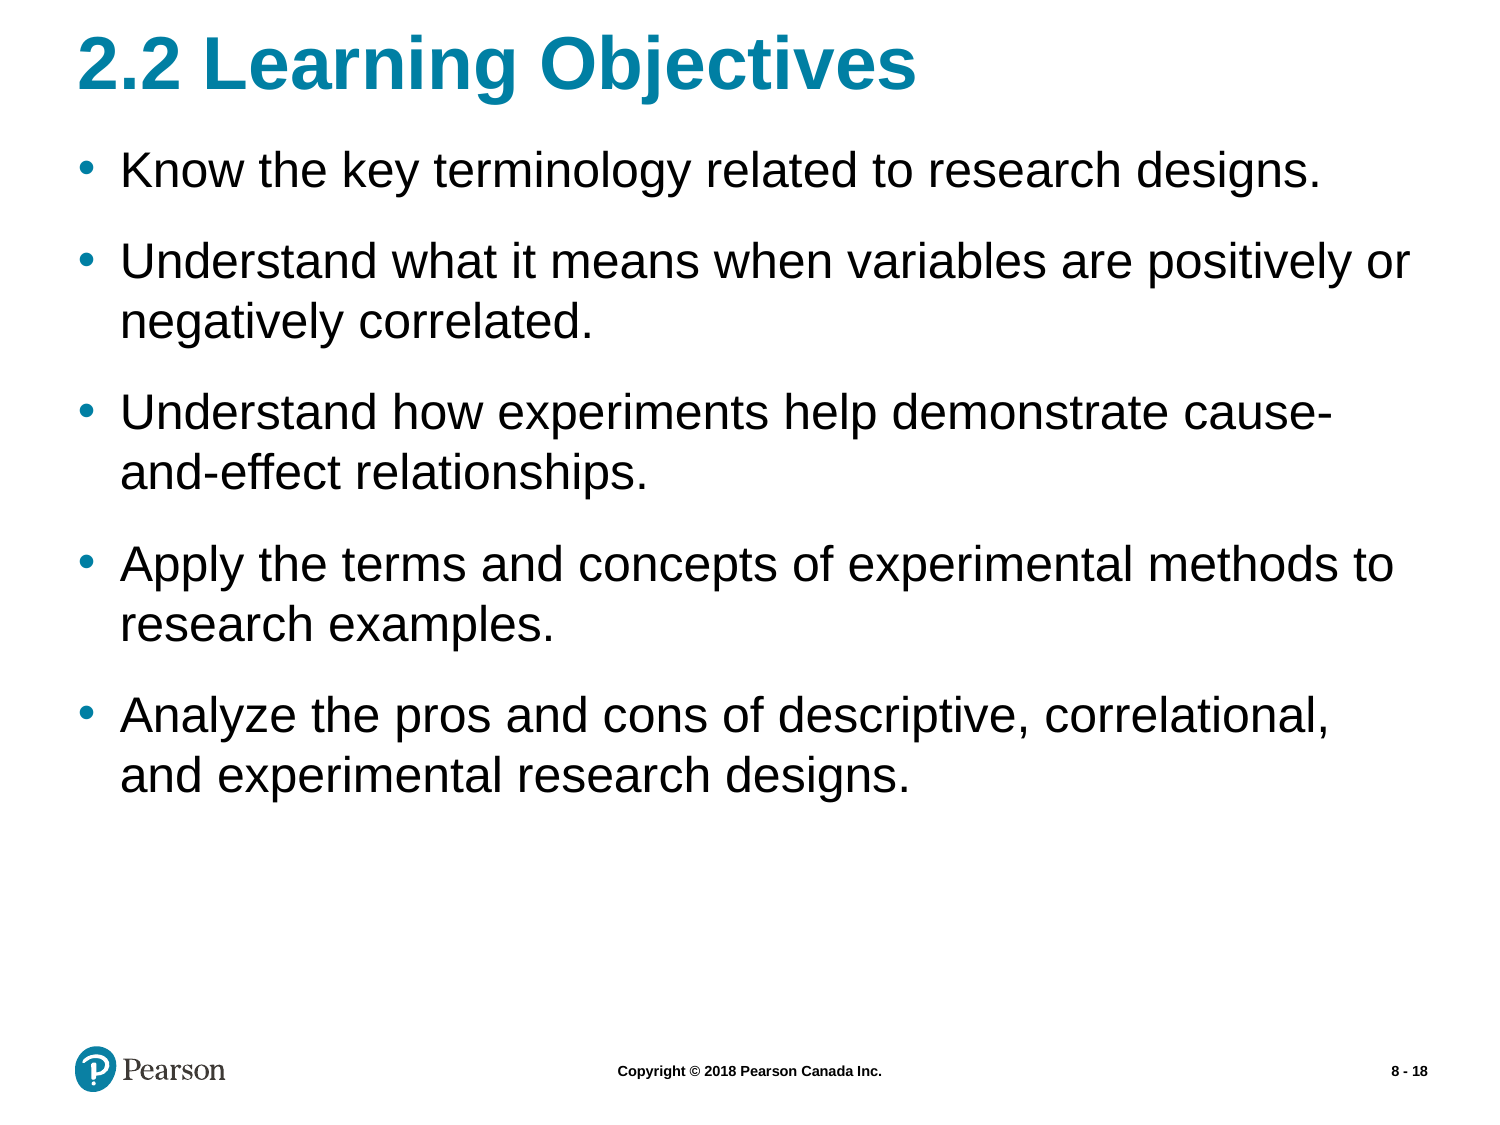

# 2.2 Learning Objectives
Know the key terminology related to research designs.
Understand what it means when variables are positively or negatively correlated.
Understand how experiments help demonstrate cause-and-effect relationships.
Apply the terms and concepts of experimental methods to research examples.
Analyze the pros and cons of descriptive, correlational, and experimental research designs.